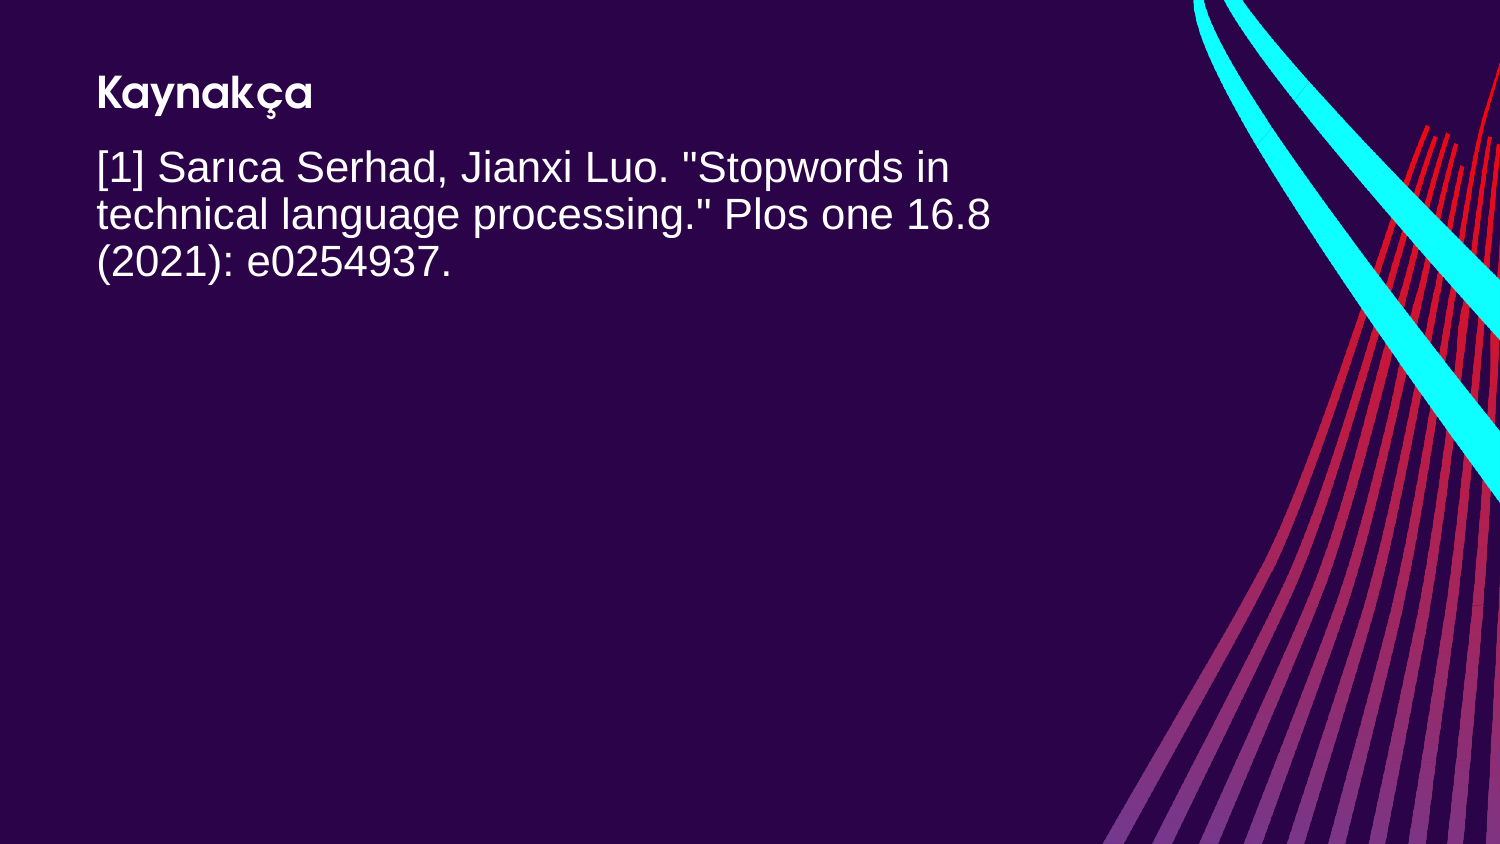

# Kaynakça
[1] Sarıca Serhad, Jianxi Luo. "Stopwords in technical language processing." Plos one 16.8 (2021): e0254937.